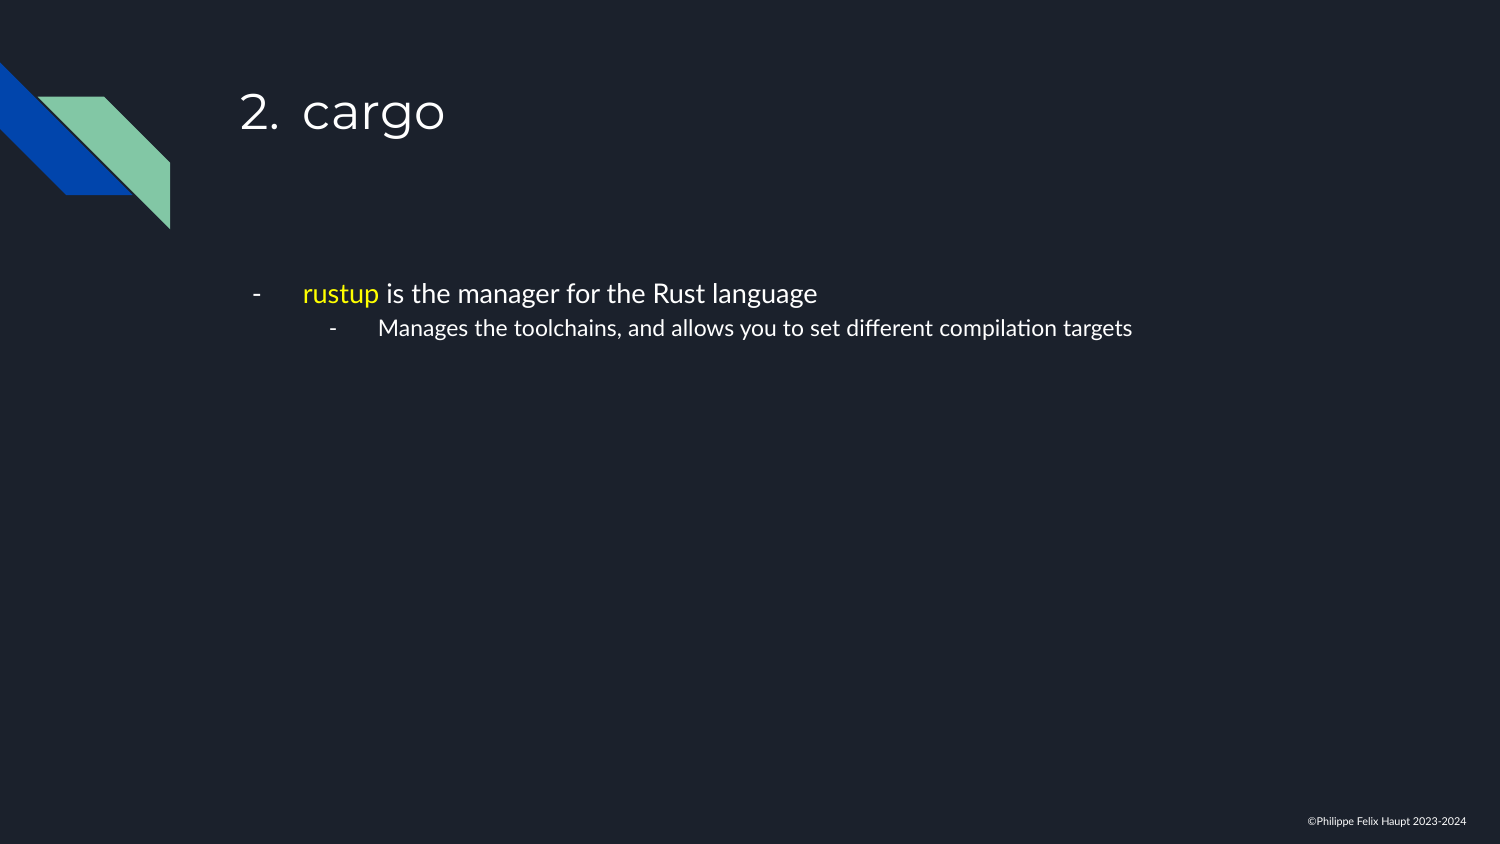

# cargo
rustup is the manager for the Rust language
Manages the toolchains, and allows you to set different compilation targets
©Philippe Felix Haupt 2023-2024